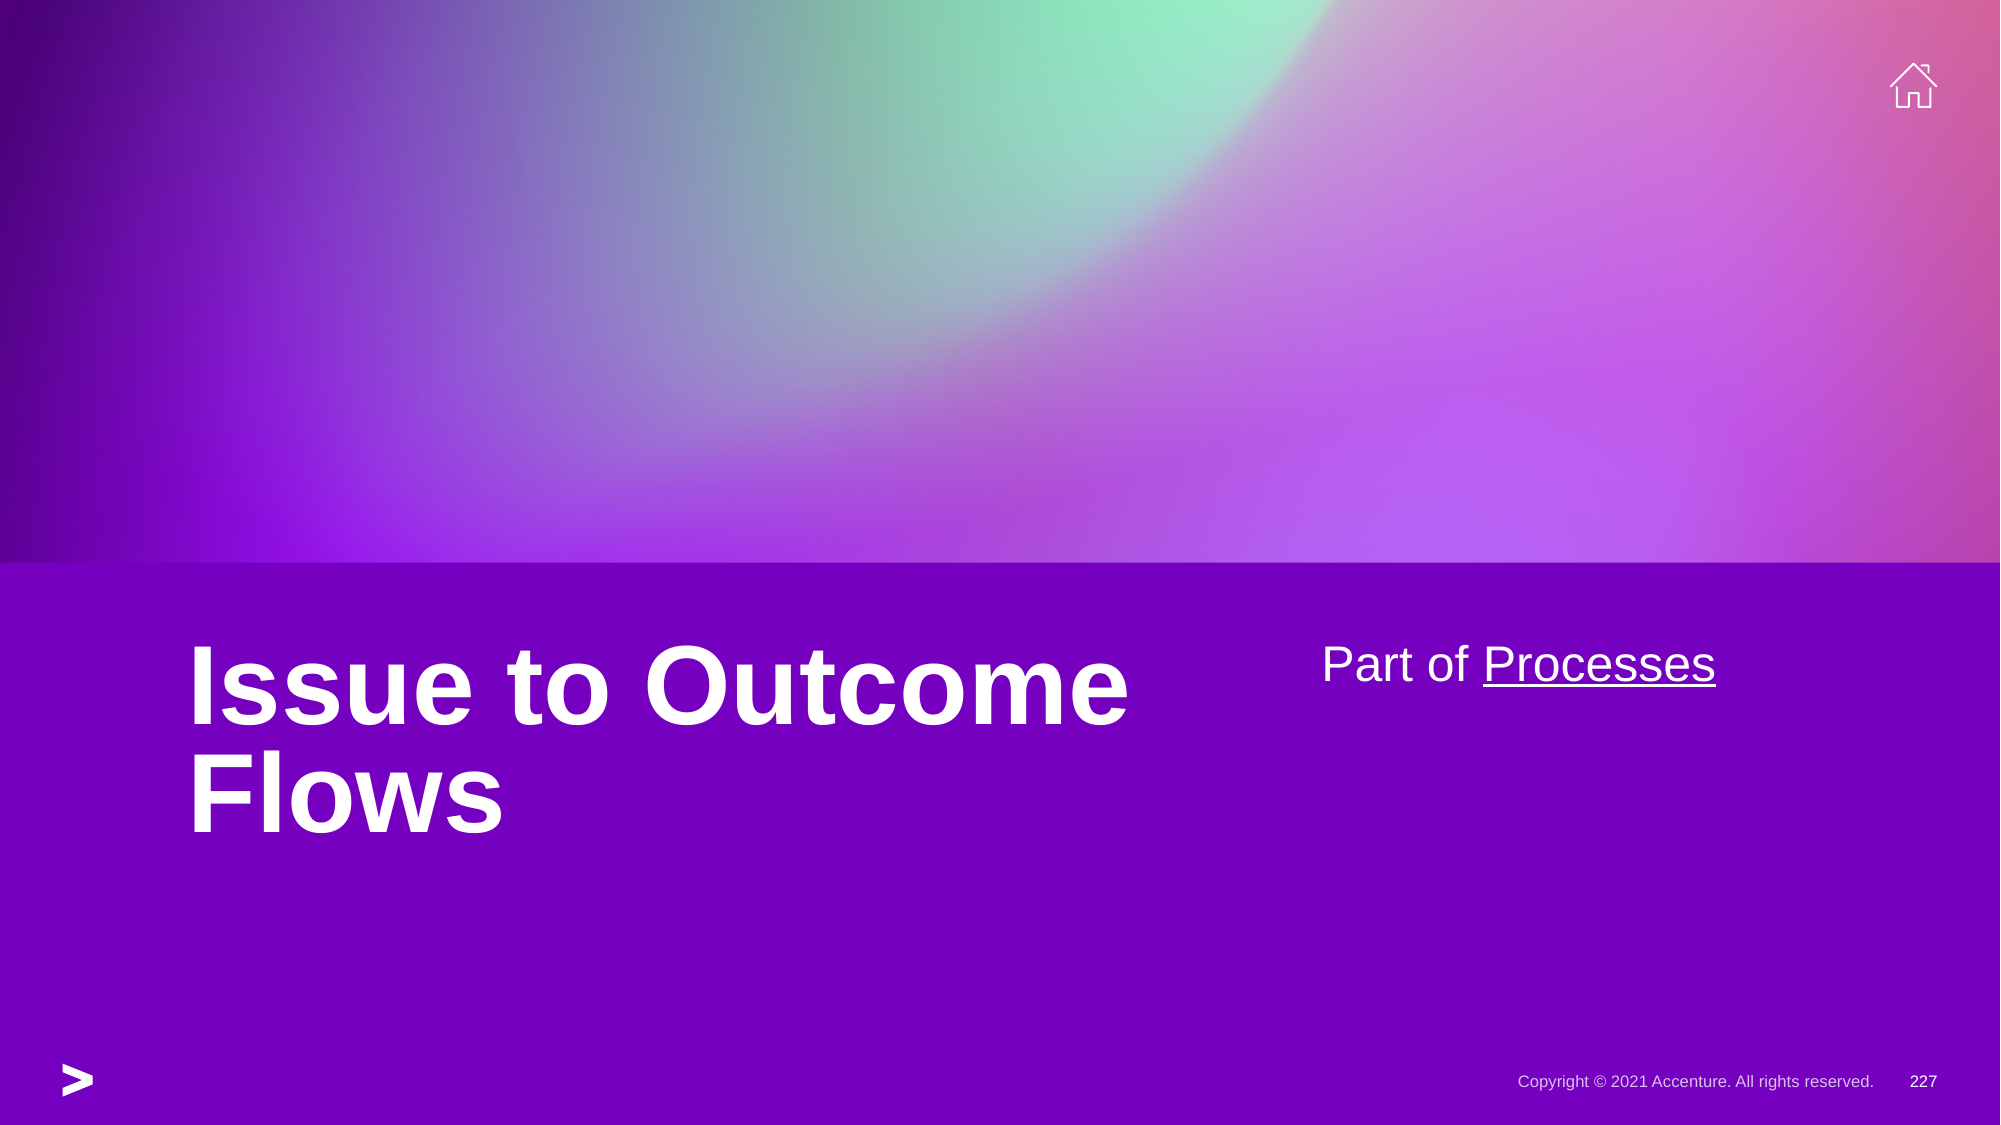

Part of Processes
# Issue to Outcome Flows
Copyright © 2021 Accenture. All rights reserved.
227